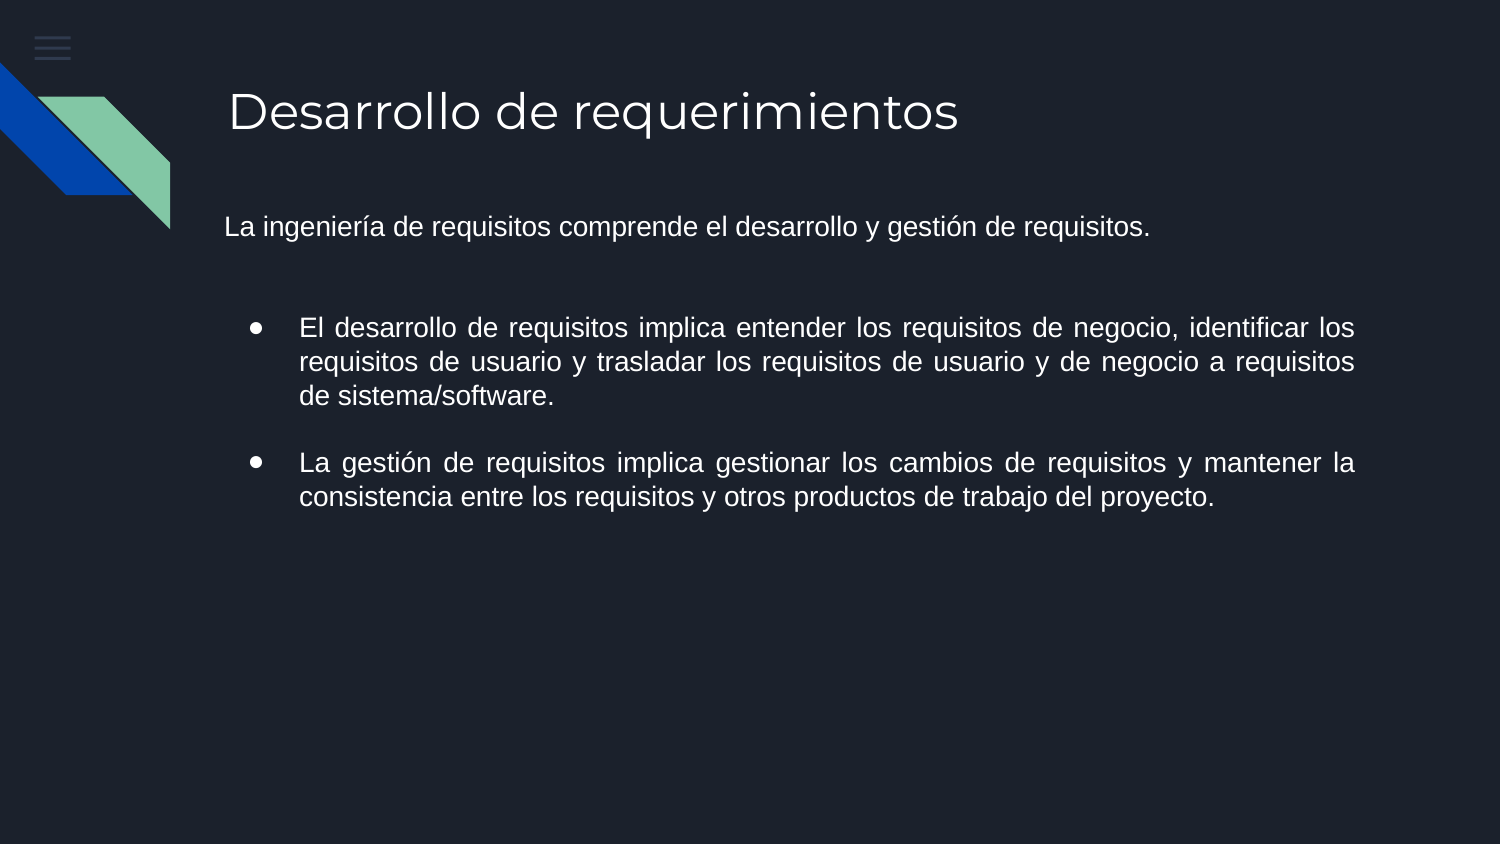

# Desarrollo de requerimientos

La ingeniería de requisitos comprende el desarrollo y gestión de requisitos.

El desarrollo de requisitos implica entender los requisitos de negocio, identificar los requisitos de usuario y trasladar los requisitos de usuario y de negocio a requisitos de sistema/software.

La gestión de requisitos implica gestionar los cambios de requisitos y mantener la consistencia entre los requisitos y otros productos de trabajo del proyecto.